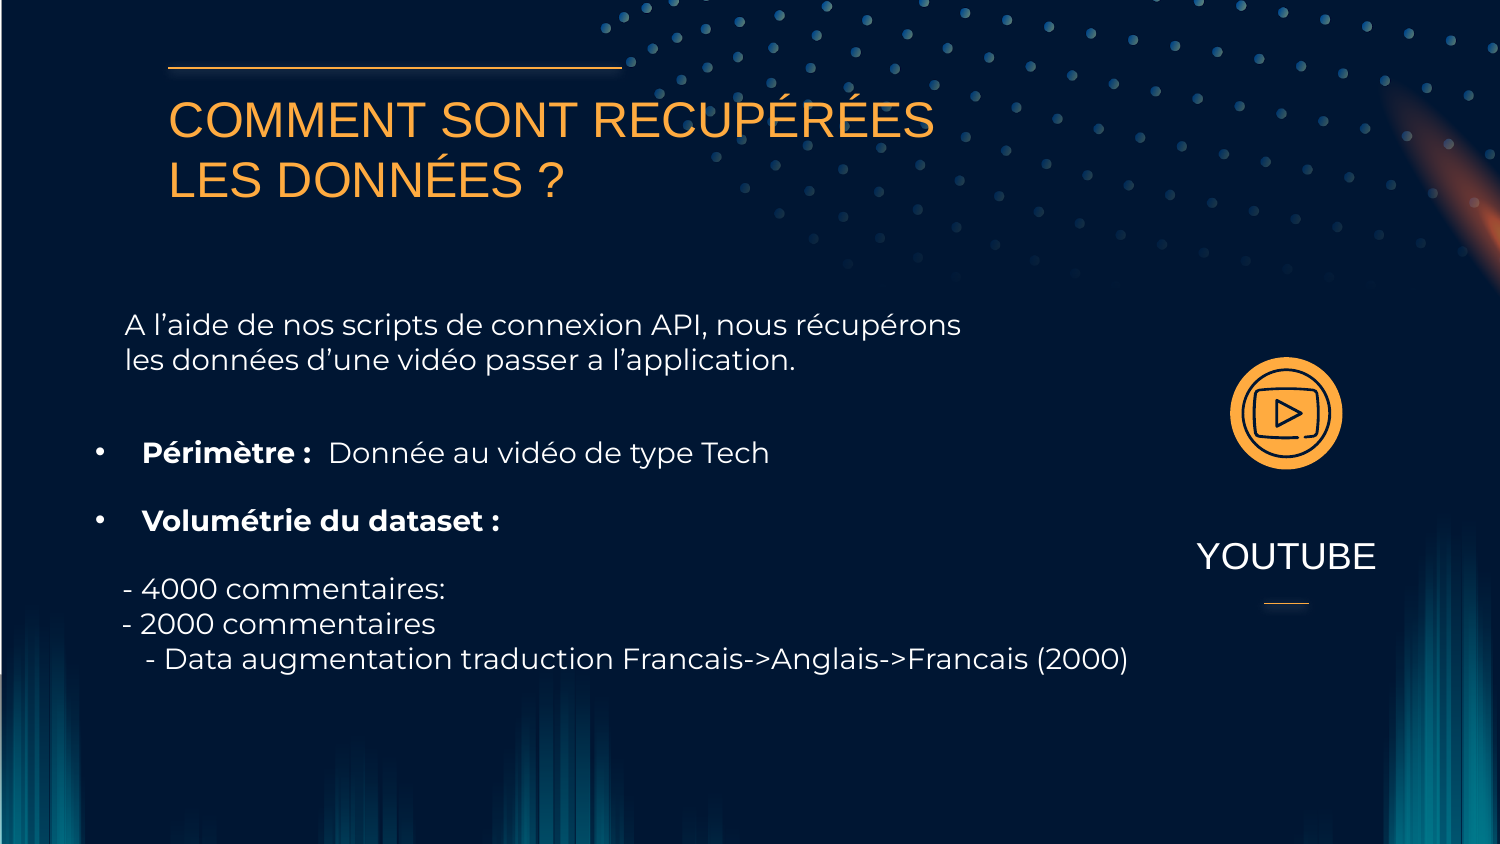

COMMENT SONT RECUPÉRÉES LES DONNÉES ?
A l’aide de nos scripts de connexion API, nous récupérons les données d’une vidéo passer a l’application.

Périmètre :  Donnée au vidéo de type Tech
Volumétrie du dataset :
 - 4000 commentaires:
 - 2000 commentaires
    - Data augmentation traduction Francais->Anglais->Francais (2000)

# YOUTUBE